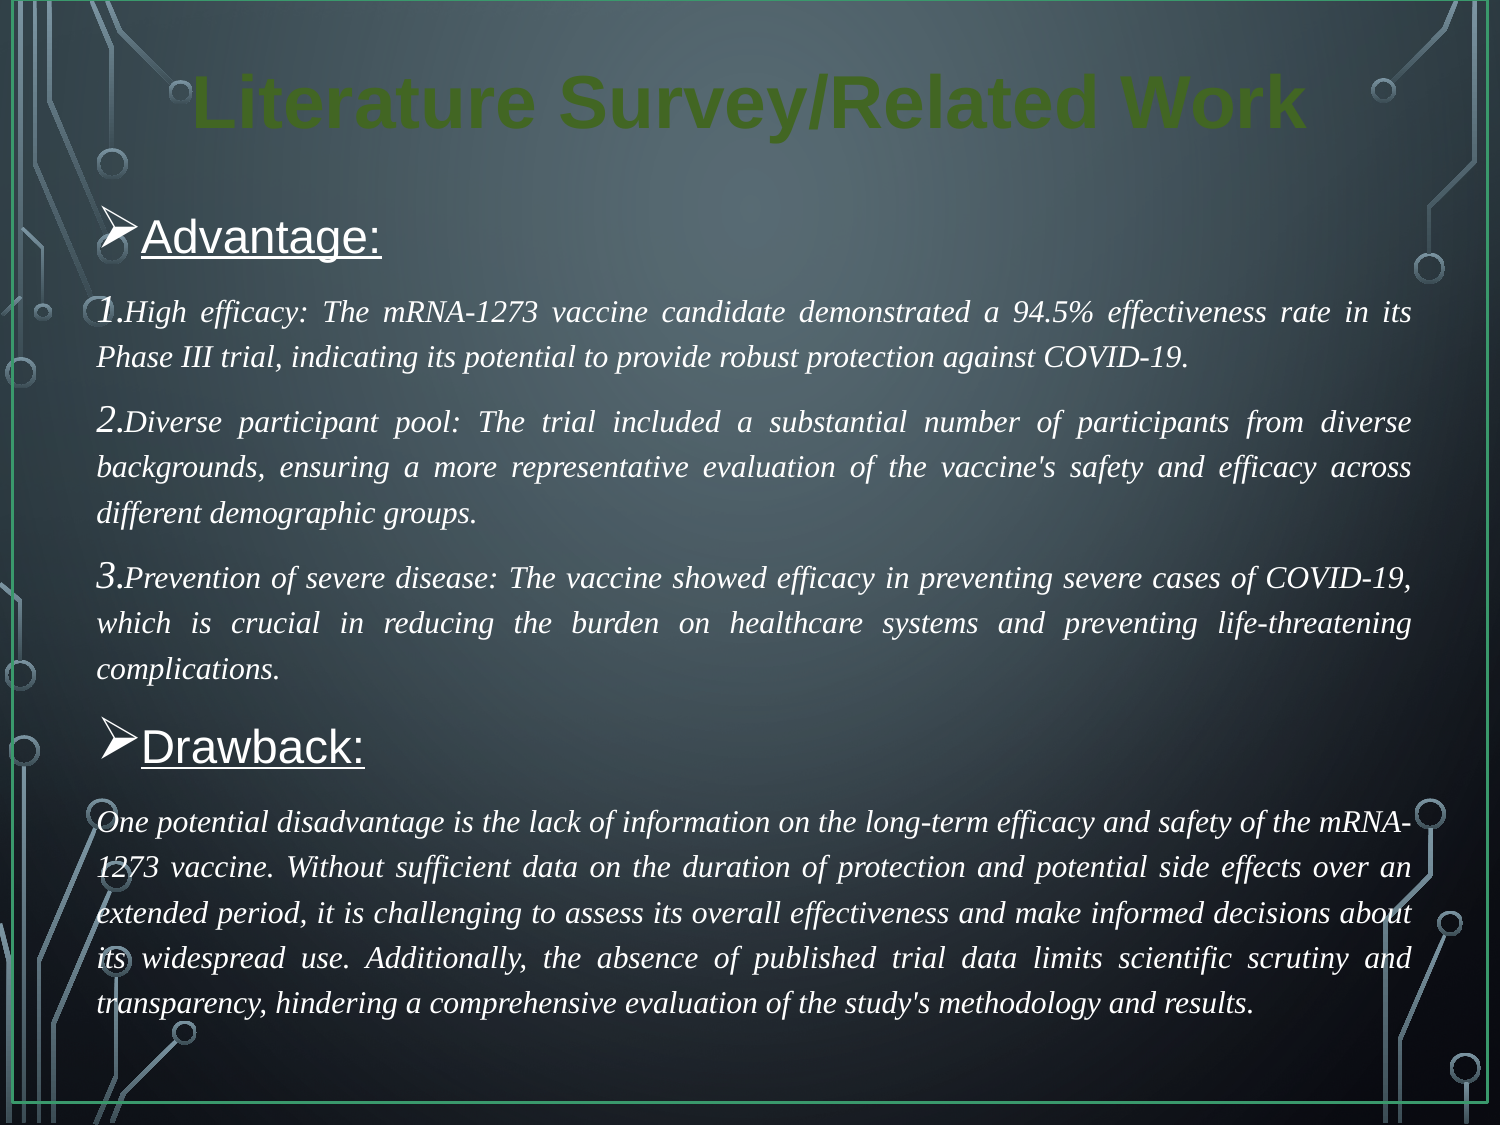

# Literature Survey/Related Work
Advantage:
High efficacy: The mRNA-1273 vaccine candidate demonstrated a 94.5% effectiveness rate in its Phase III trial, indicating its potential to provide robust protection against COVID-19.
Diverse participant pool: The trial included a substantial number of participants from diverse backgrounds, ensuring a more representative evaluation of the vaccine's safety and efficacy across different demographic groups.
Prevention of severe disease: The vaccine showed efficacy in preventing severe cases of COVID-19, which is crucial in reducing the burden on healthcare systems and preventing life-threatening complications.
Drawback:
One potential disadvantage is the lack of information on the long-term efficacy and safety of the mRNA-1273 vaccine. Without sufficient data on the duration of protection and potential side effects over an extended period, it is challenging to assess its overall effectiveness and make informed decisions about its widespread use. Additionally, the absence of published trial data limits scientific scrutiny and transparency, hindering a comprehensive evaluation of the study's methodology and results.